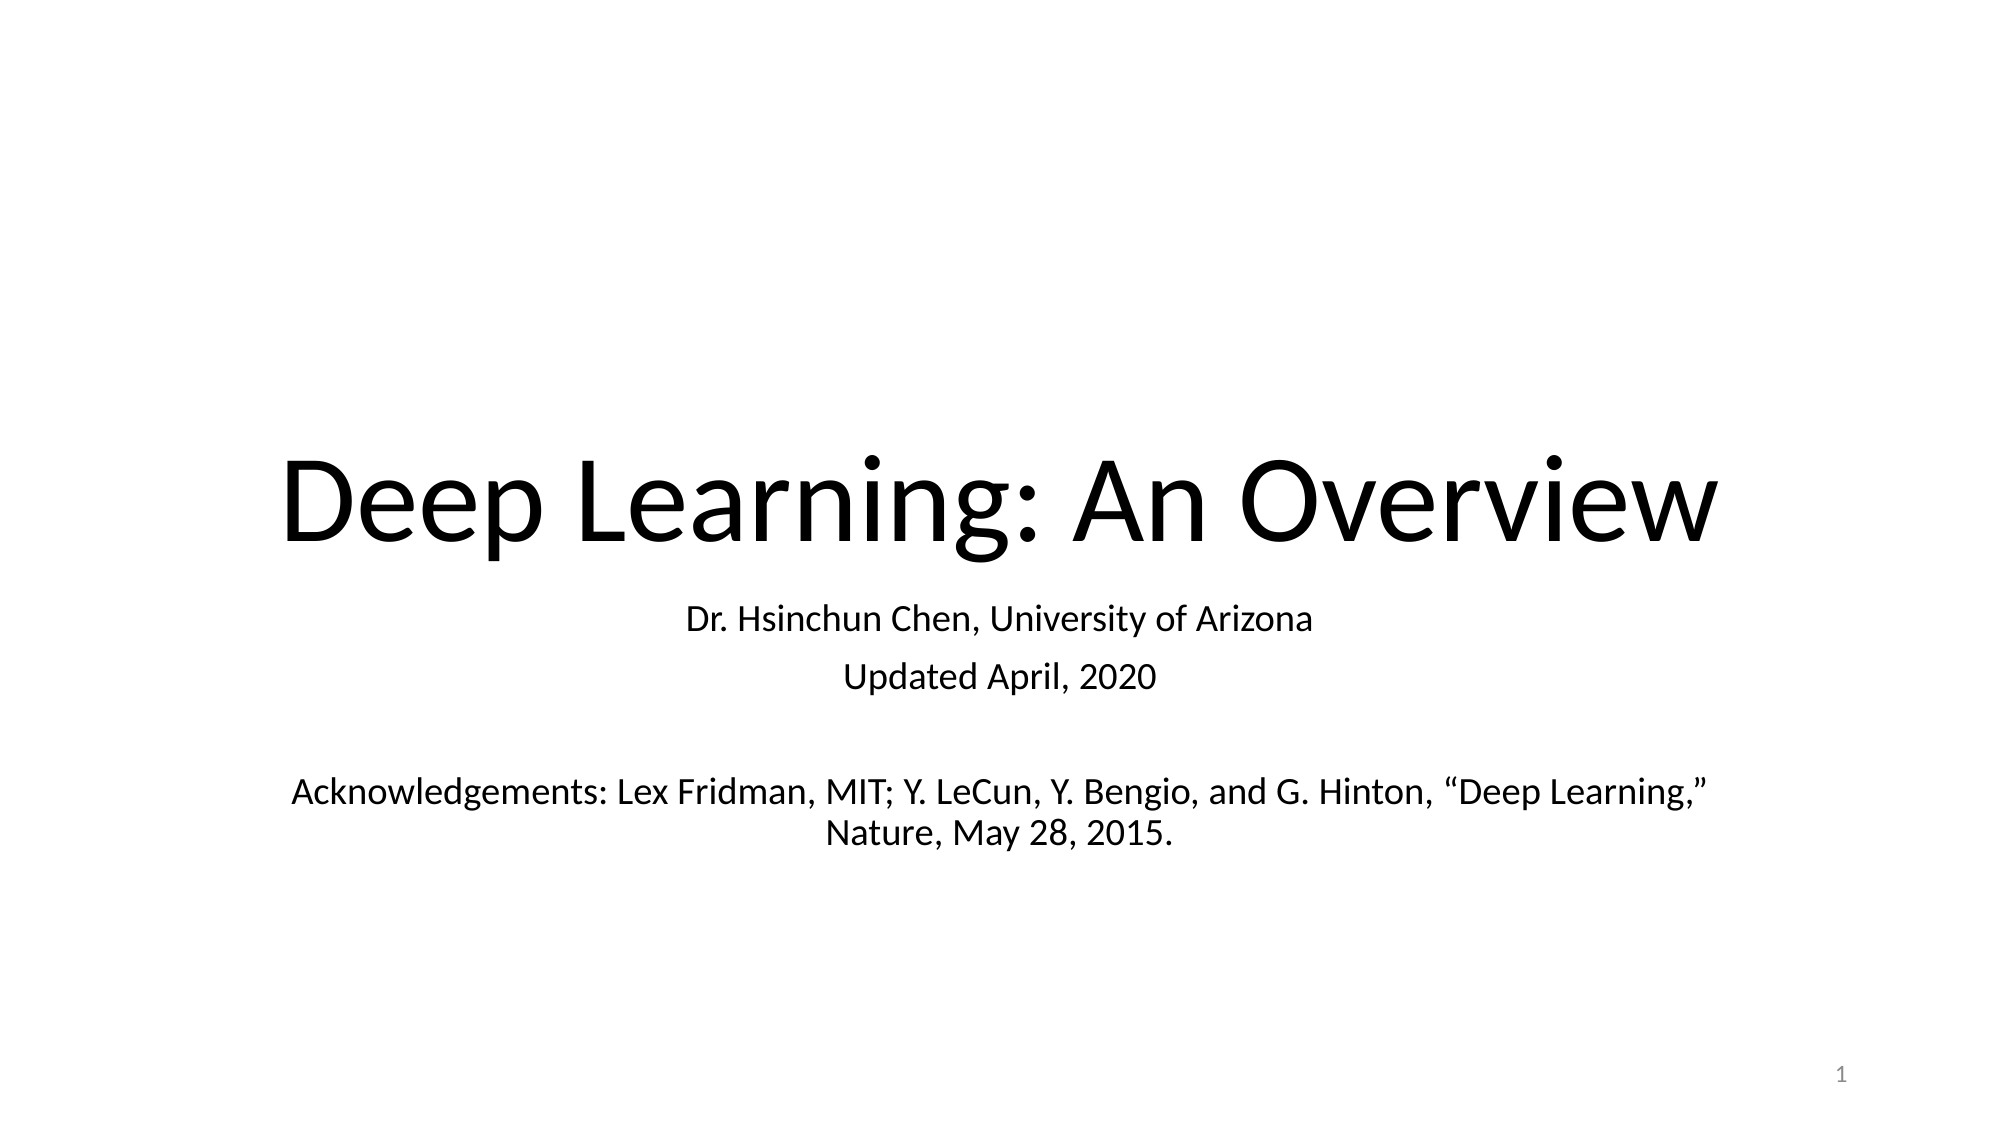

# Deep Learning: An Overview
Dr. Hsinchun Chen, University of Arizona
Updated April, 2020

Acknowledgements: Lex Fridman, MIT; Y. LeCun, Y. Bengio, and G. Hinton, “Deep Learning,” Nature, May 28, 2015.

1